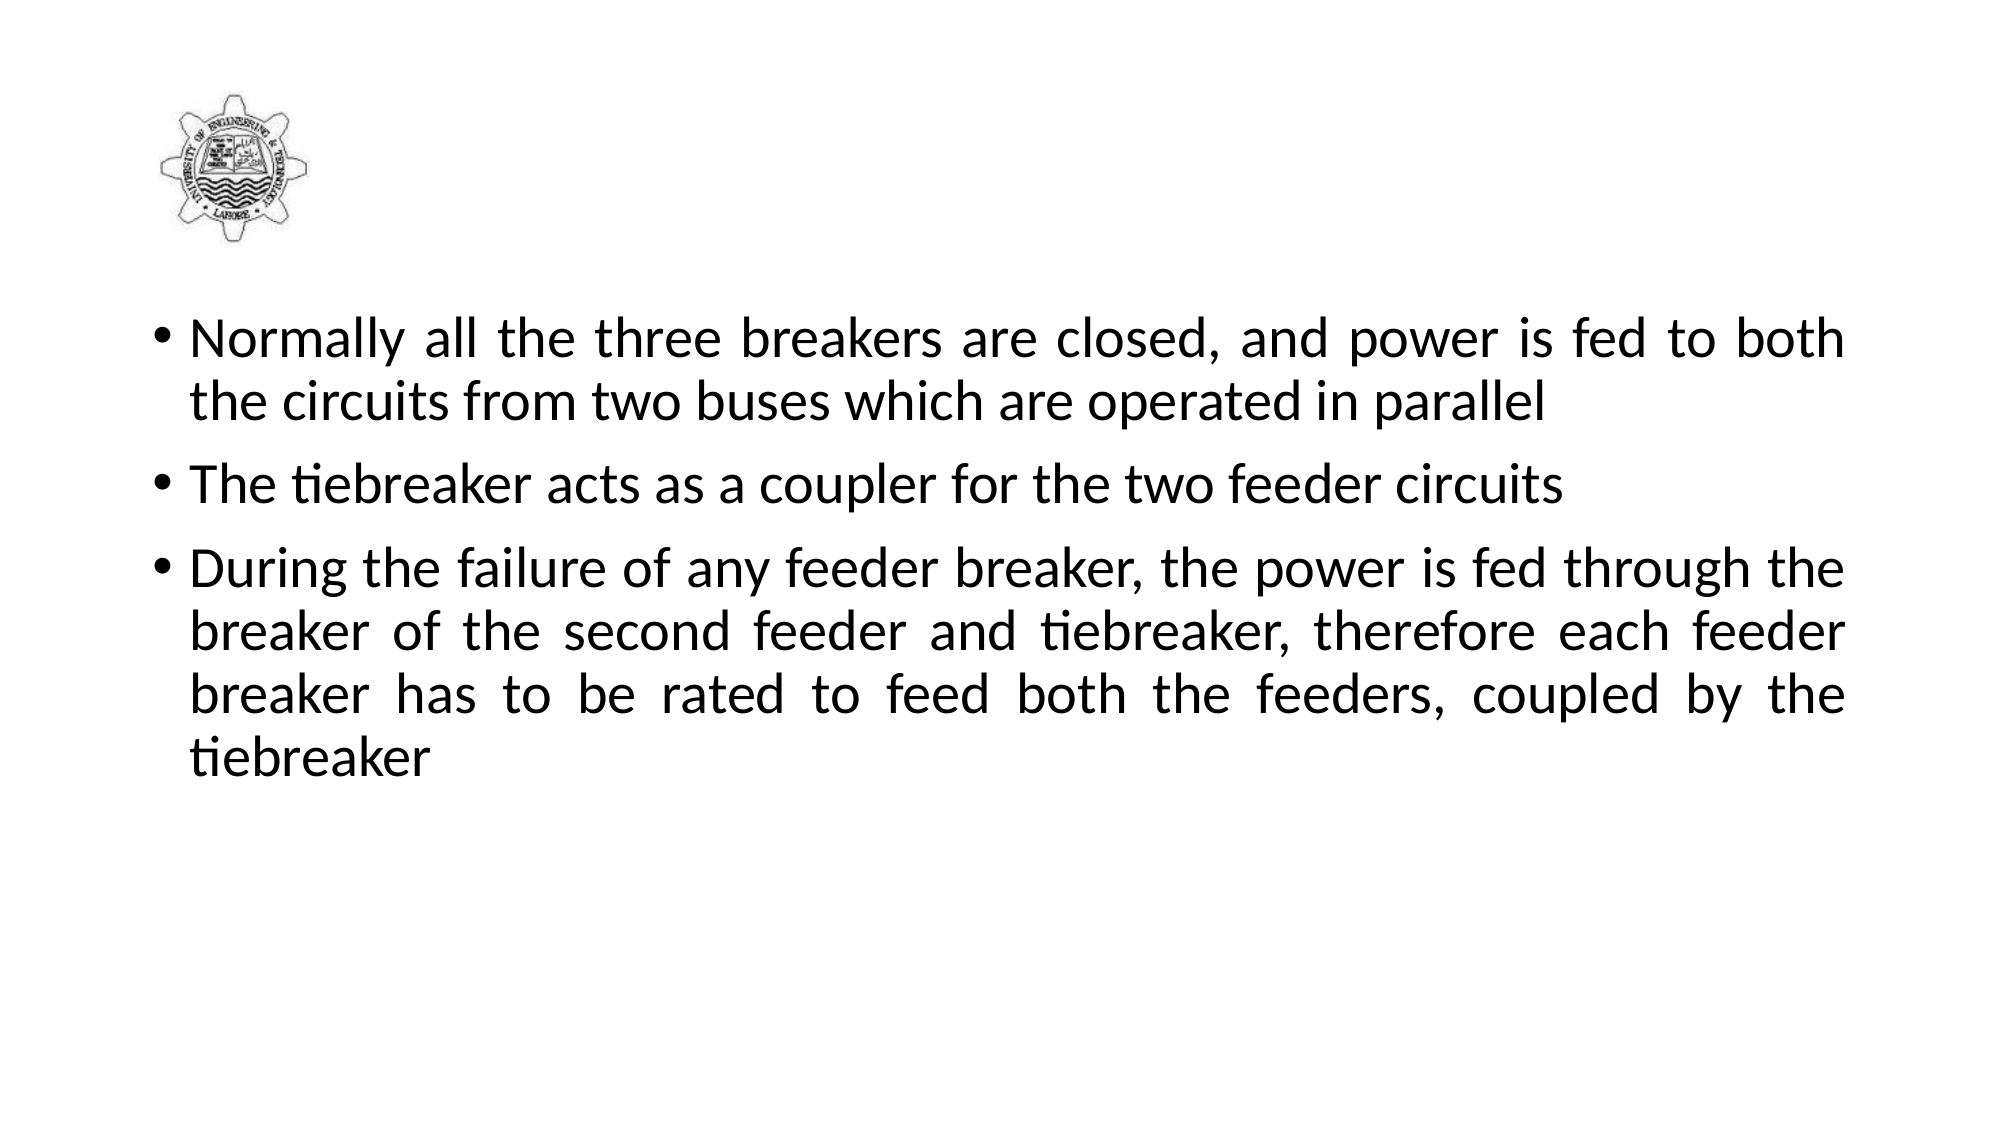

#
Normally all the three breakers are closed, and power is fed to both the circuits from two buses which are operated in parallel
The tiebreaker acts as a coupler for the two feeder circuits
During the failure of any feeder breaker, the power is fed through the breaker of the second feeder and tiebreaker, therefore each feeder breaker has to be rated to feed both the feeders, coupled by the tiebreaker